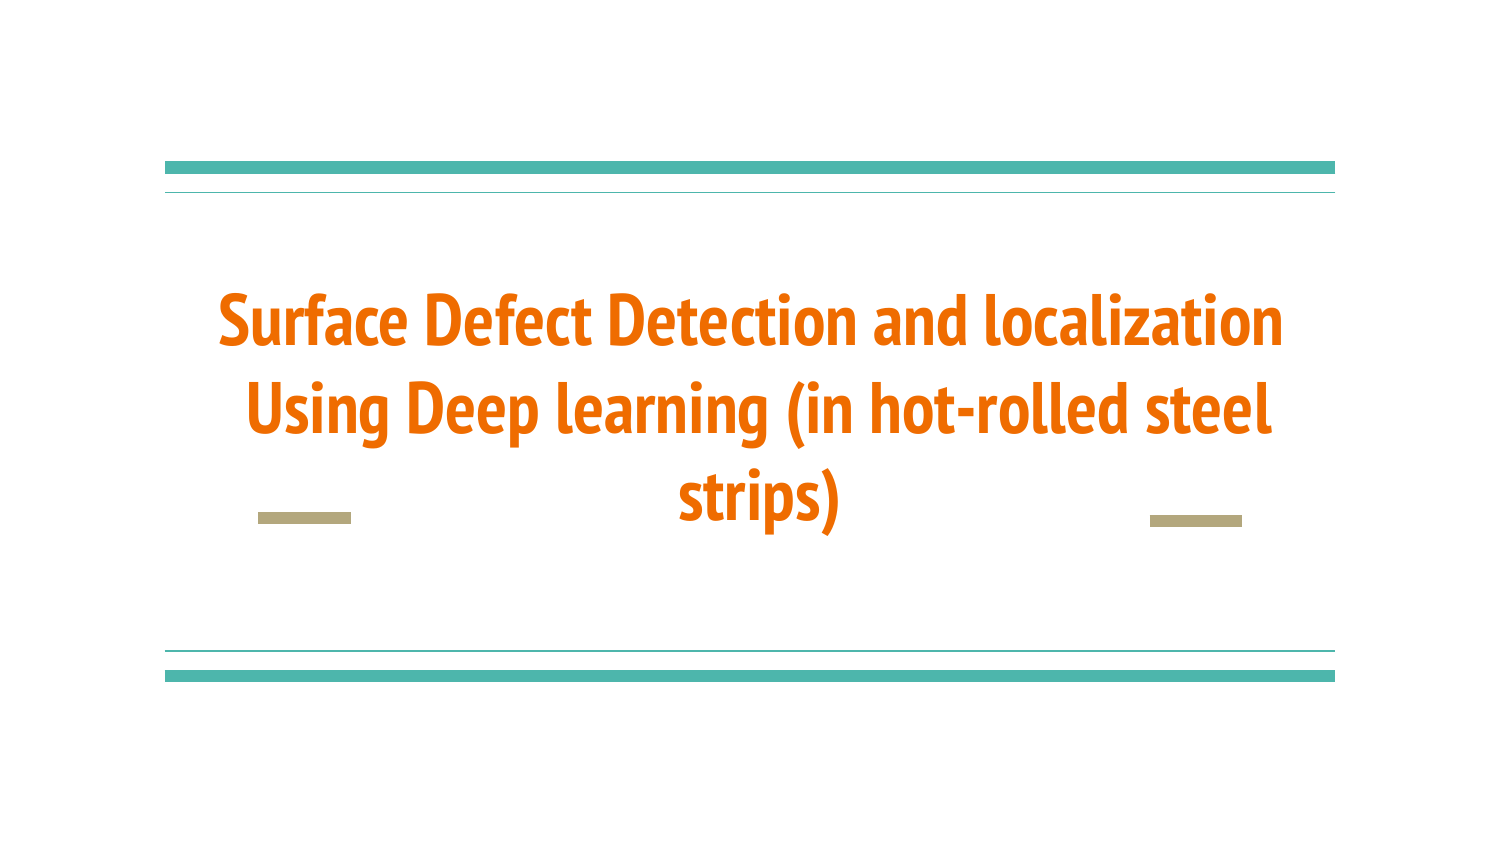

# Surface Defect Detection and localization
Using Deep learning (in hot-rolled steel strips)